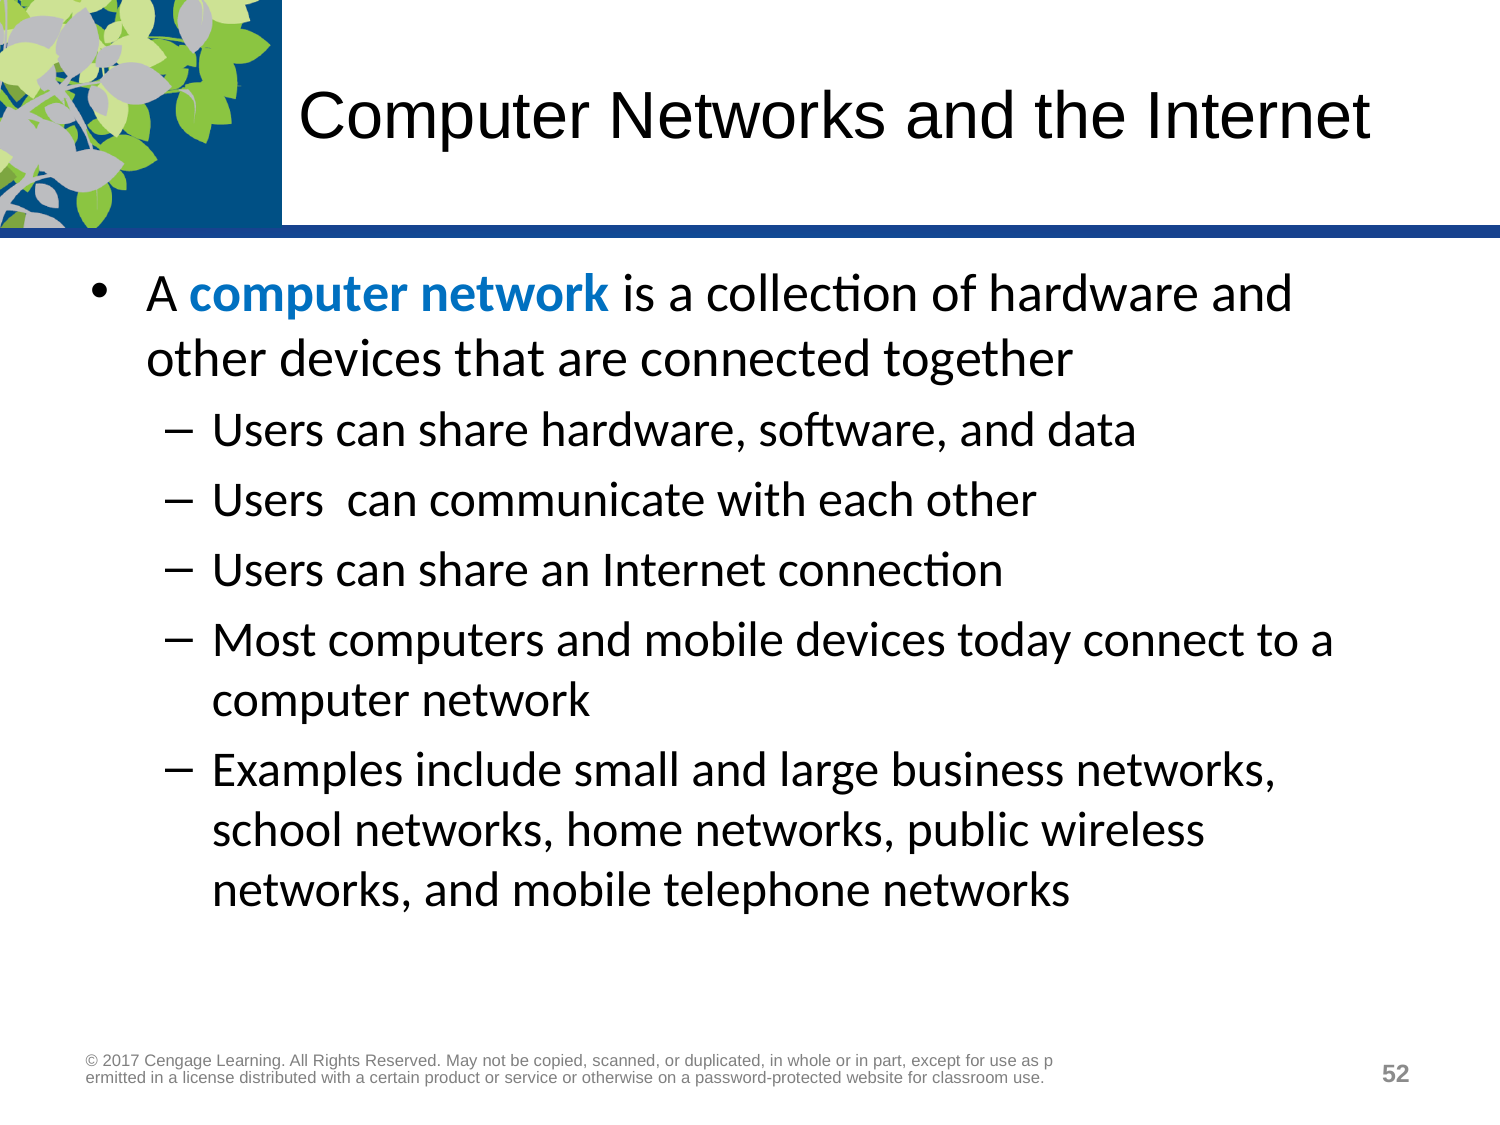

# Computer Networks and the Internet
A computer network is a collection of hardware and other devices that are connected together
Users can share hardware, software, and data
Users  can communicate with each other
Users can share an Internet connection
Most computers and mobile devices today connect to a computer network
Examples include small and large business networks, school networks, home networks, public wireless networks, and mobile telephone networks
© 2017 Cengage Learning. All Rights Reserved. May not be copied, scanned, or duplicated, in whole or in part, except for use as permitted in a license distributed with a certain product or service or otherwise on a password-protected website for classroom use.
52